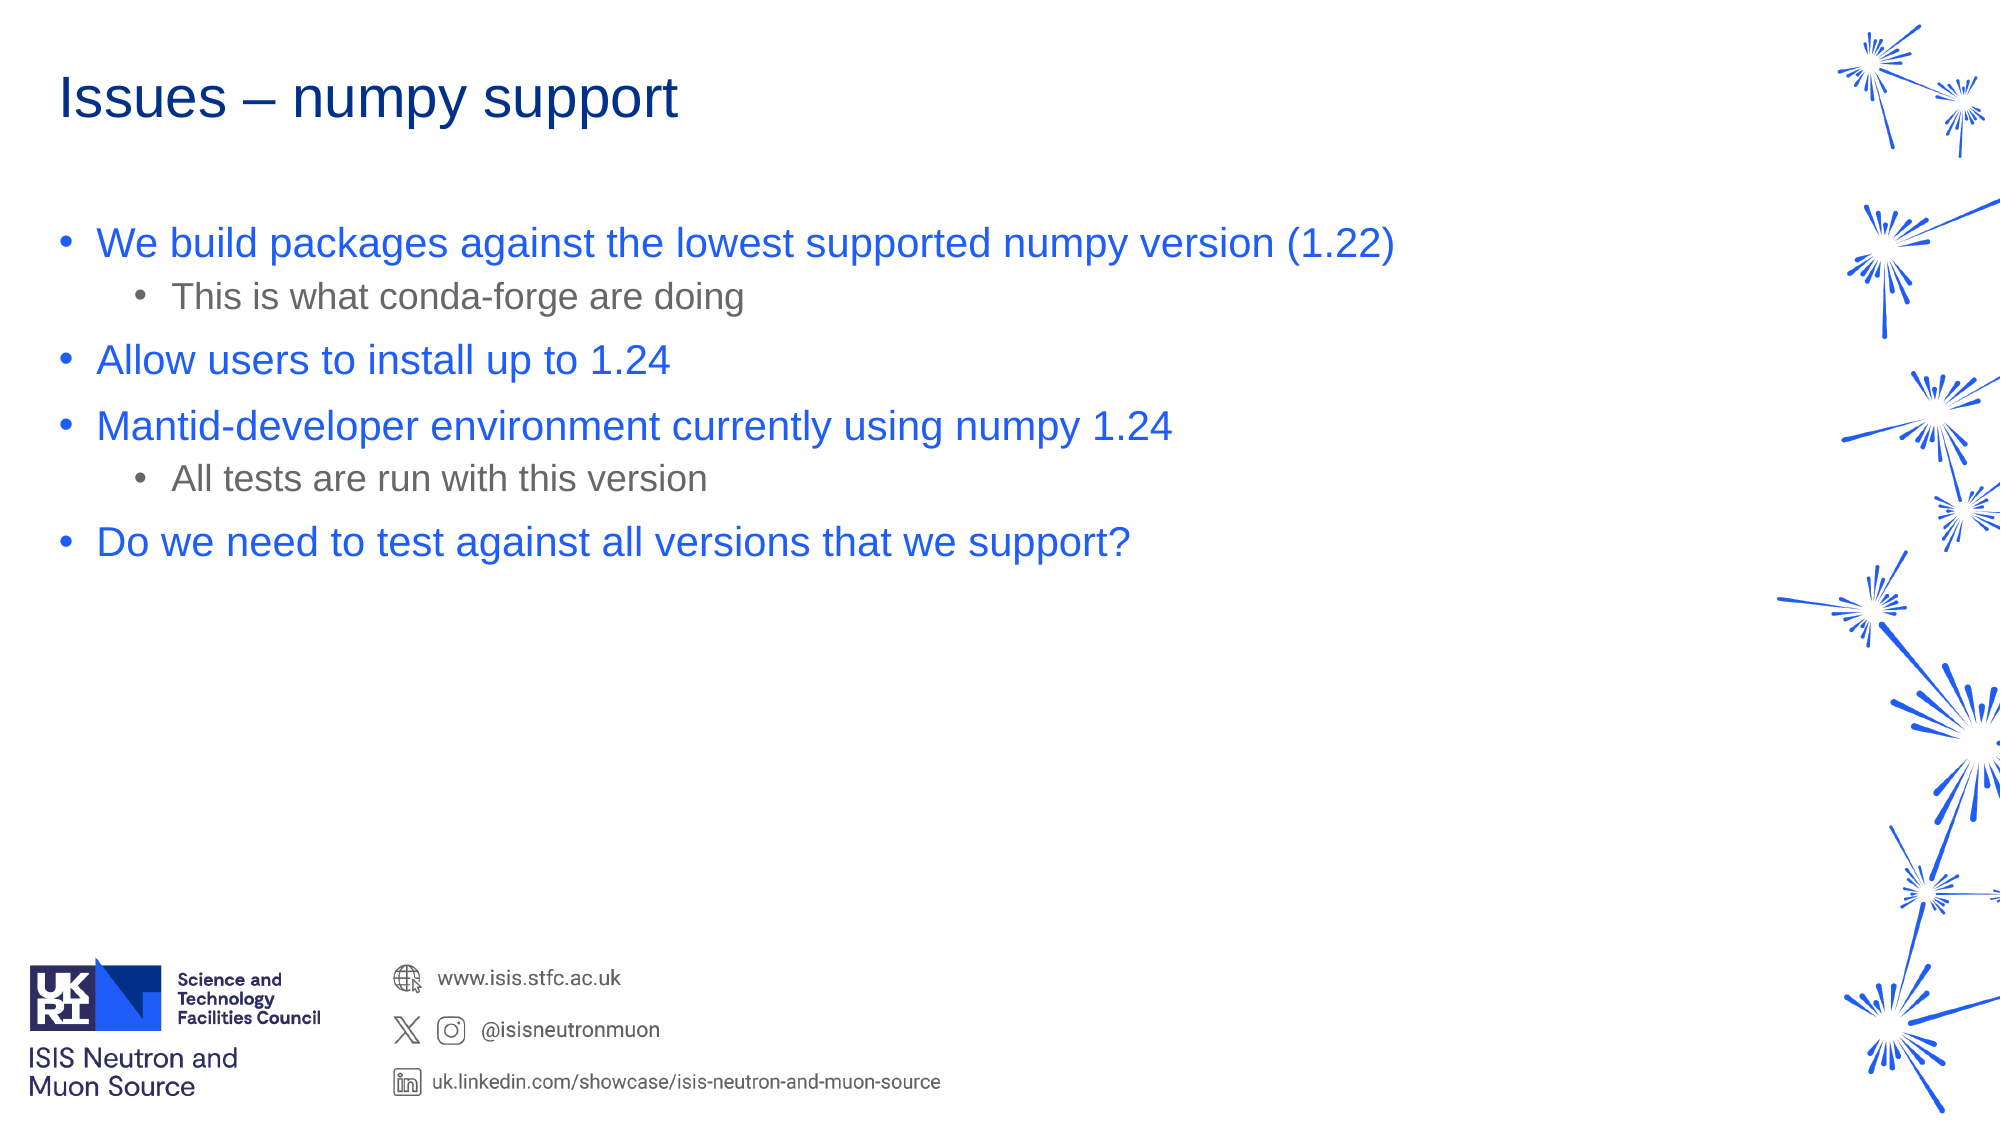

# Issues – numpy support
We build packages against the lowest supported numpy version (1.22)
This is what conda-forge are doing
Allow users to install up to 1.24
Mantid-developer environment currently using numpy 1.24
All tests are run with this version
Do we need to test against all versions that we support?